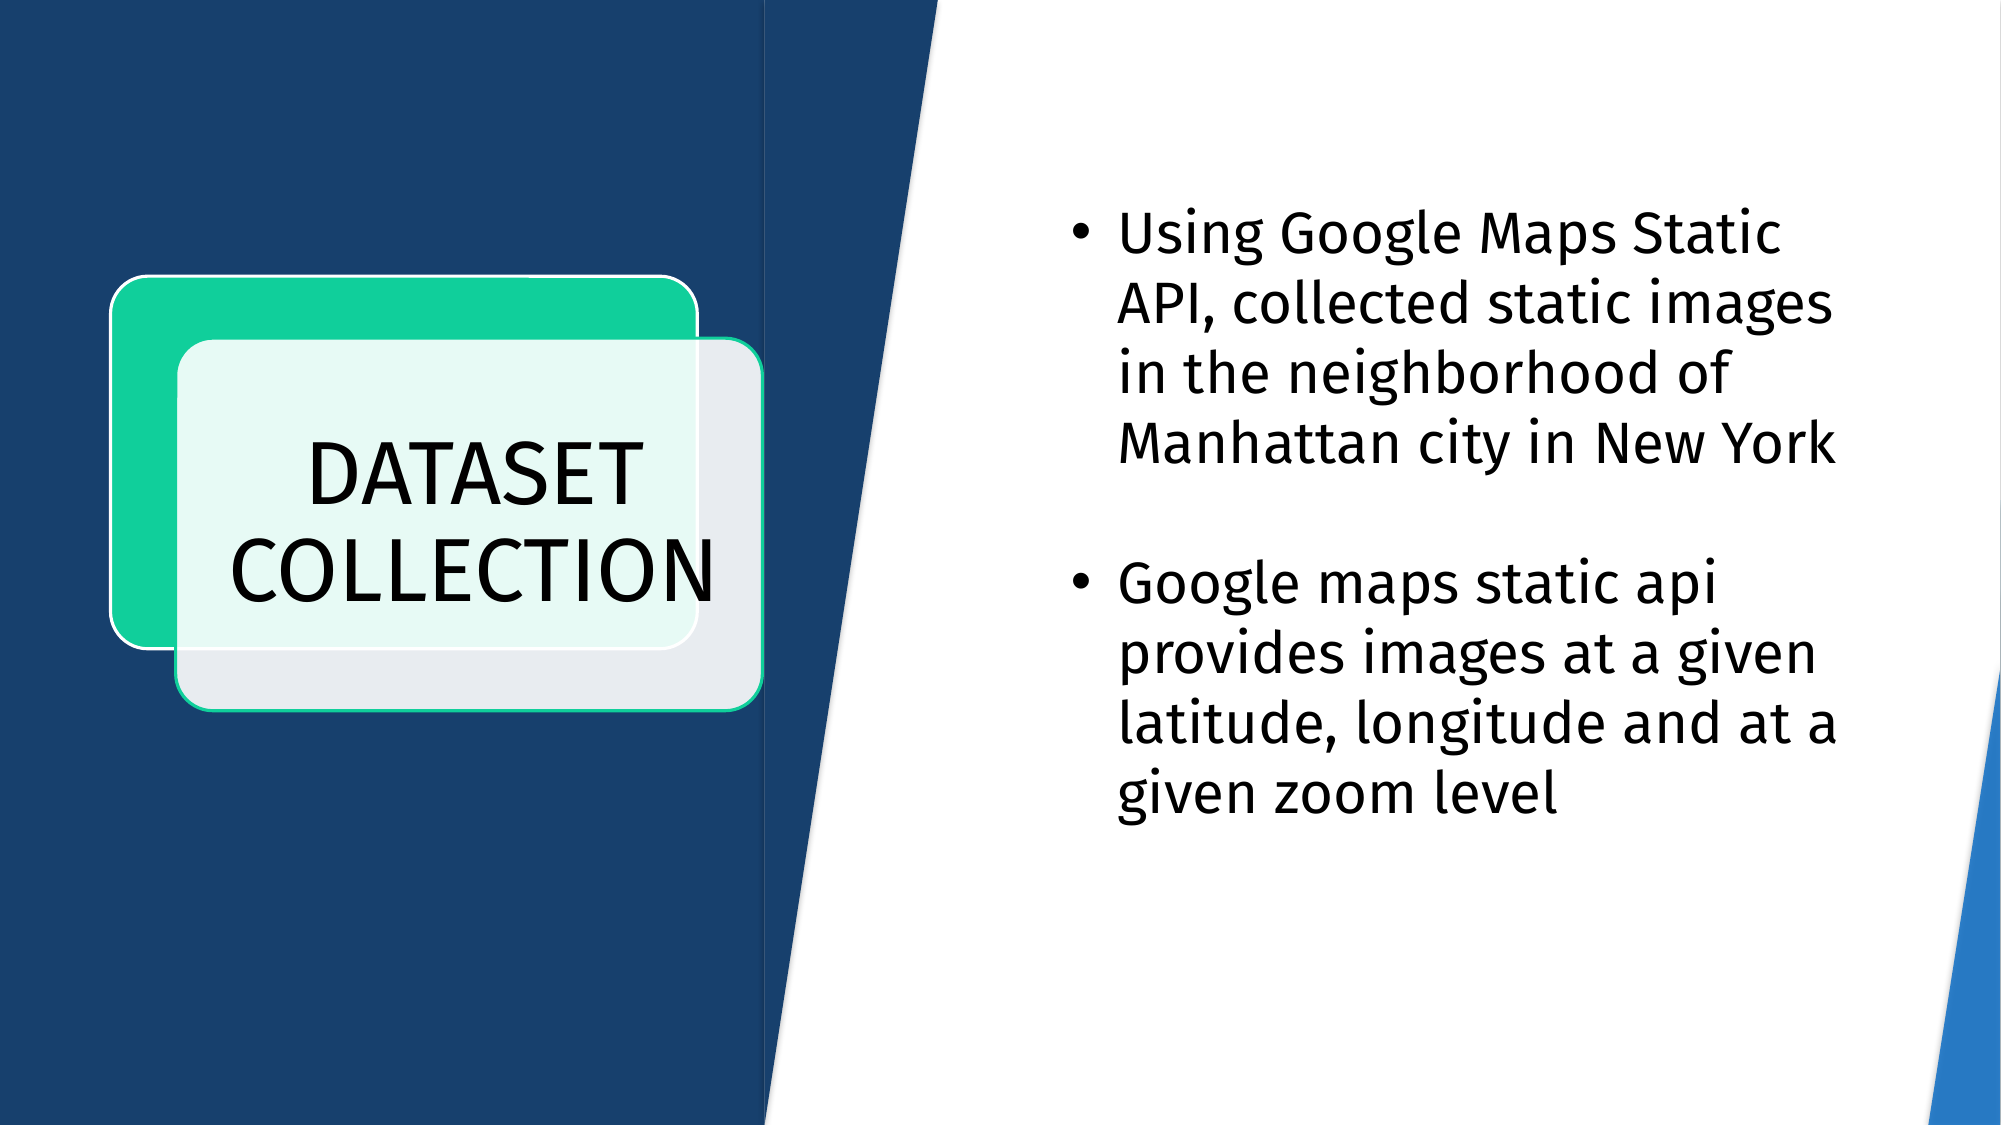

Using Google Maps Static API, collected static images in the neighborhood of Manhattan city in New York

Google maps static api provides images at a given latitude, longitude and at a given zoom level
DATASET COLLECTION